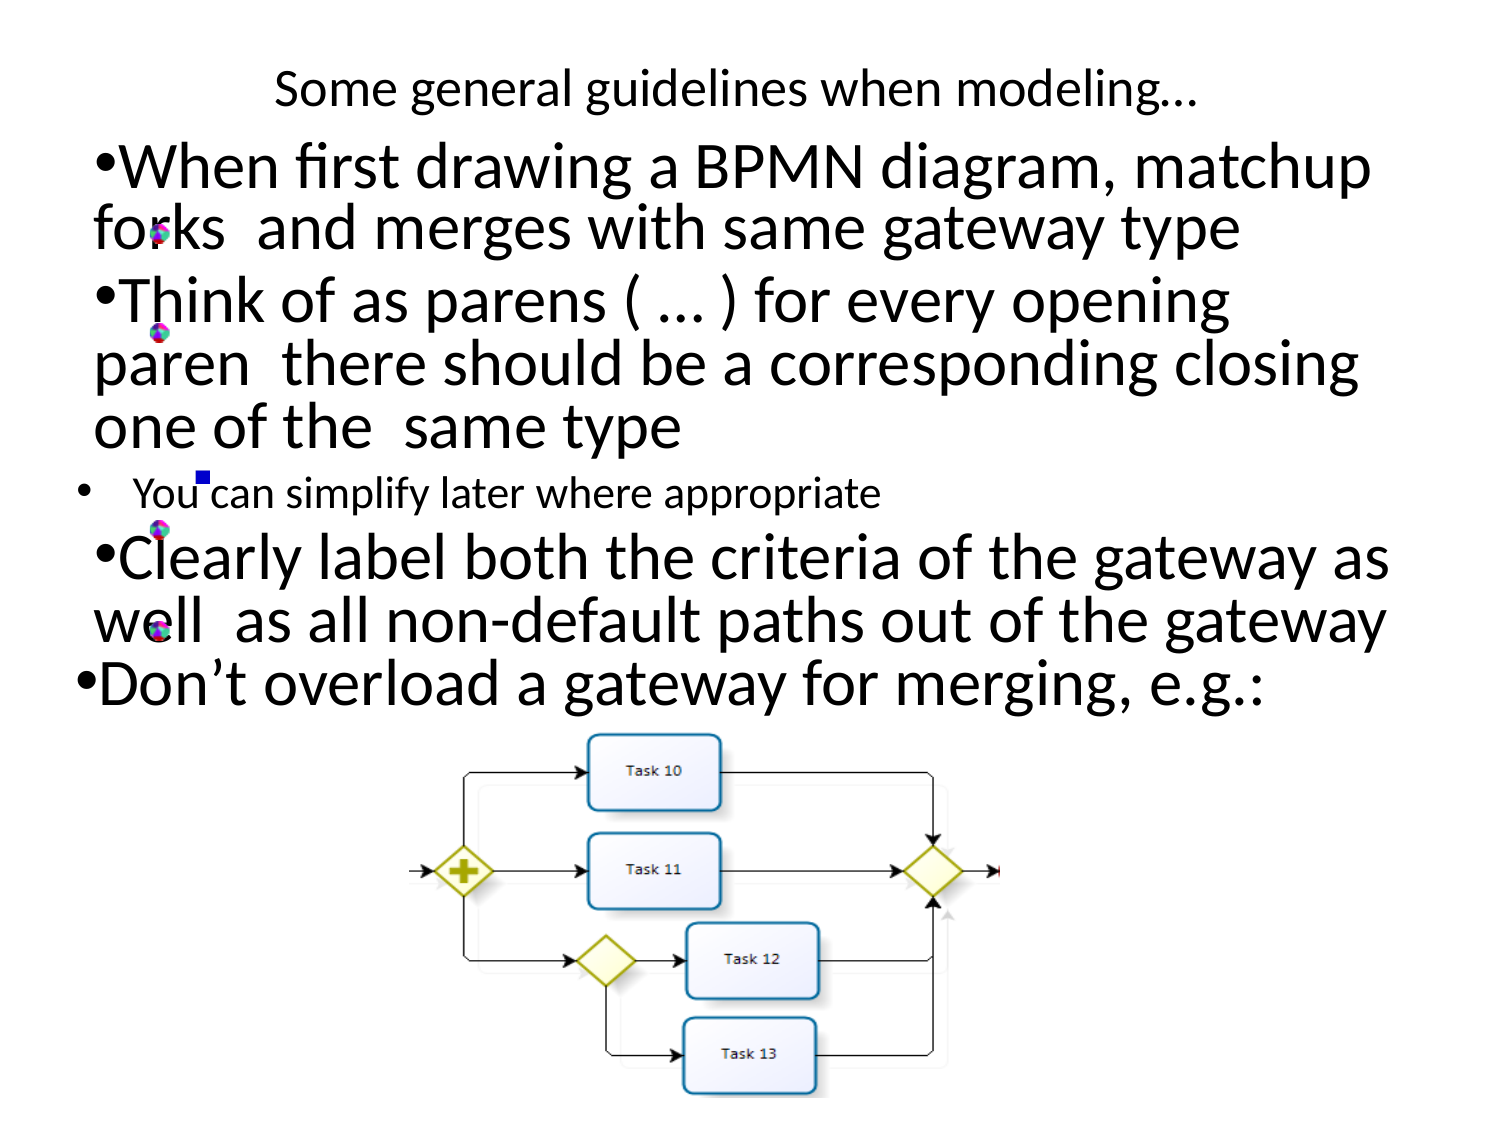

# Some general guidelines when modeling…
When first drawing a BPMN diagram, matchup forks  and merges with same gateway type
Think of as parens ( … ) for every opening paren  there should be a corresponding closing one of the  same type
You can simplify later where appropriate
Clearly label both the criteria of the gateway as well  as all non-default paths out of the gateway
Don’t overload a gateway for merging, e.g.: